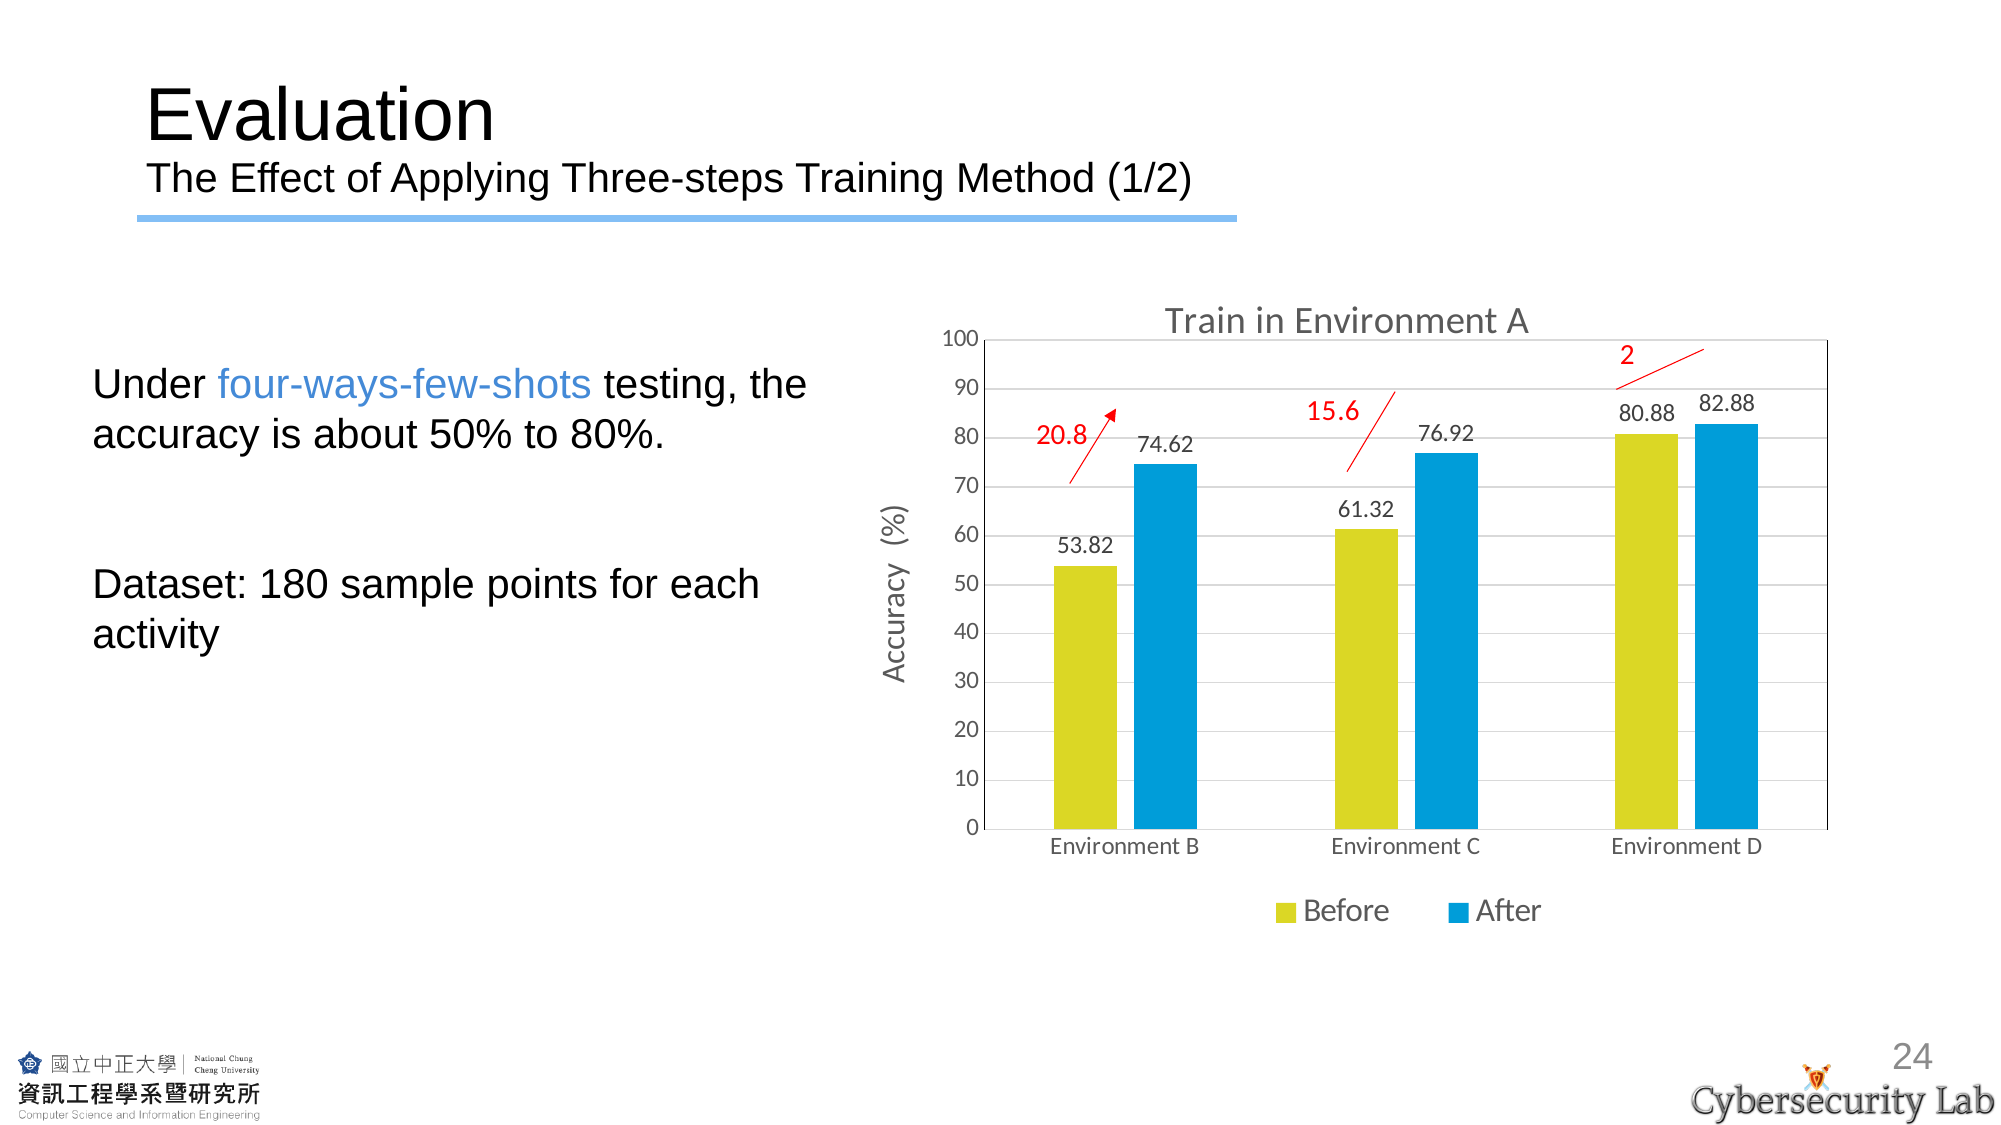

# Evaluation The Effect of Applying Three-steps Training Method (1/2)

### Chart: Train in Environment A

| Category | Before | After |
|---|---|---|
| Environment B | 53.82 | 74.62 |
| Environment C | 61.32 | 76.92 |
| Environment D | 80.88 | 82.88 |
Under four-ways-few-shots testing, the accuracy is about 50% to 80%.

Dataset: 180 sample points for each activity
20.8
24